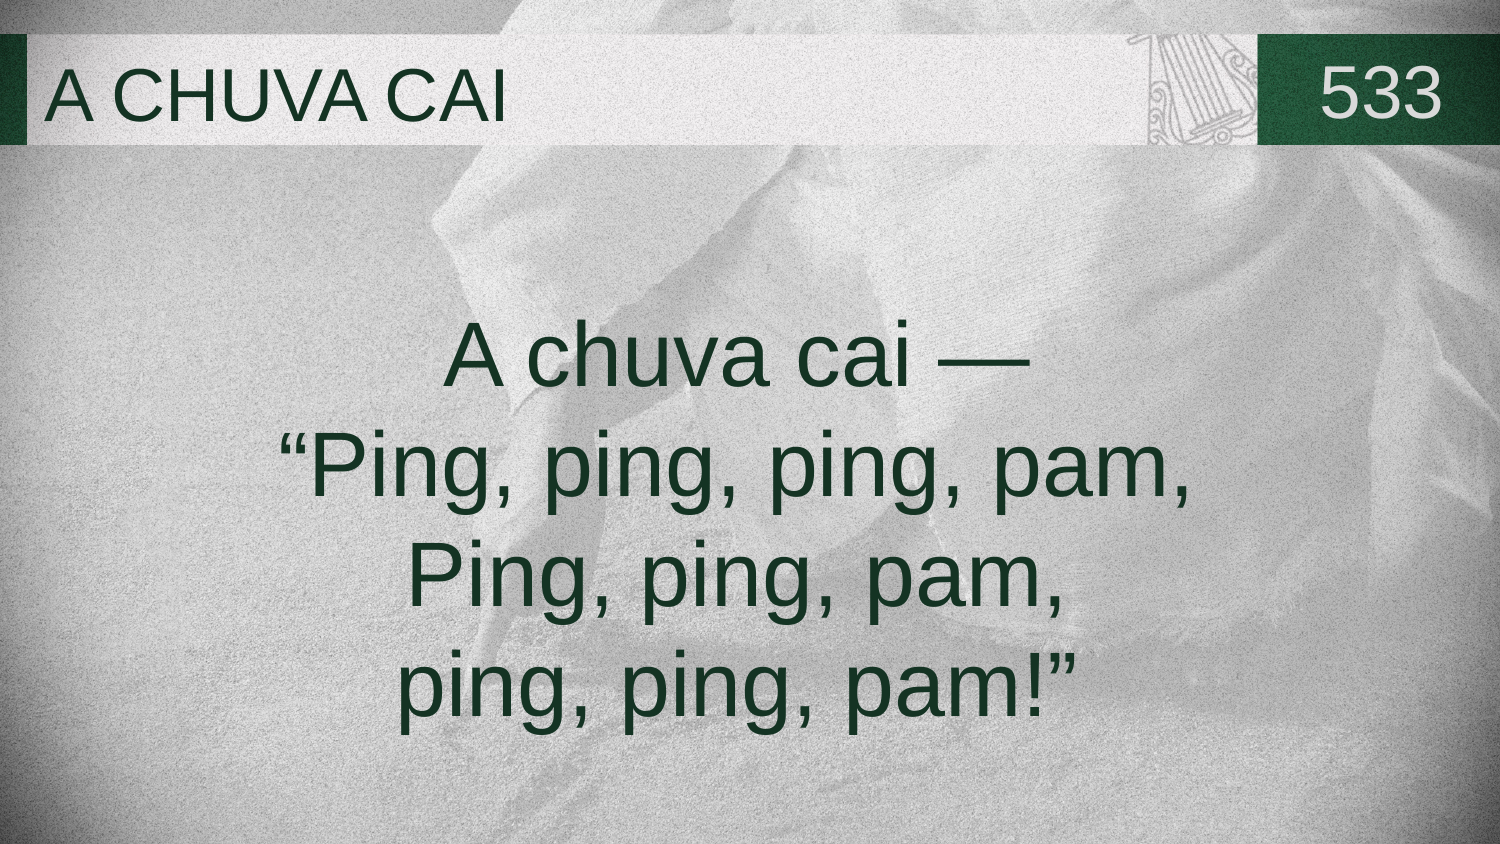

# A CHUVA CAI
533
A chuva cai —
“Ping, ping, ping, pam,
Ping, ping, pam,
ping, ping, pam!”